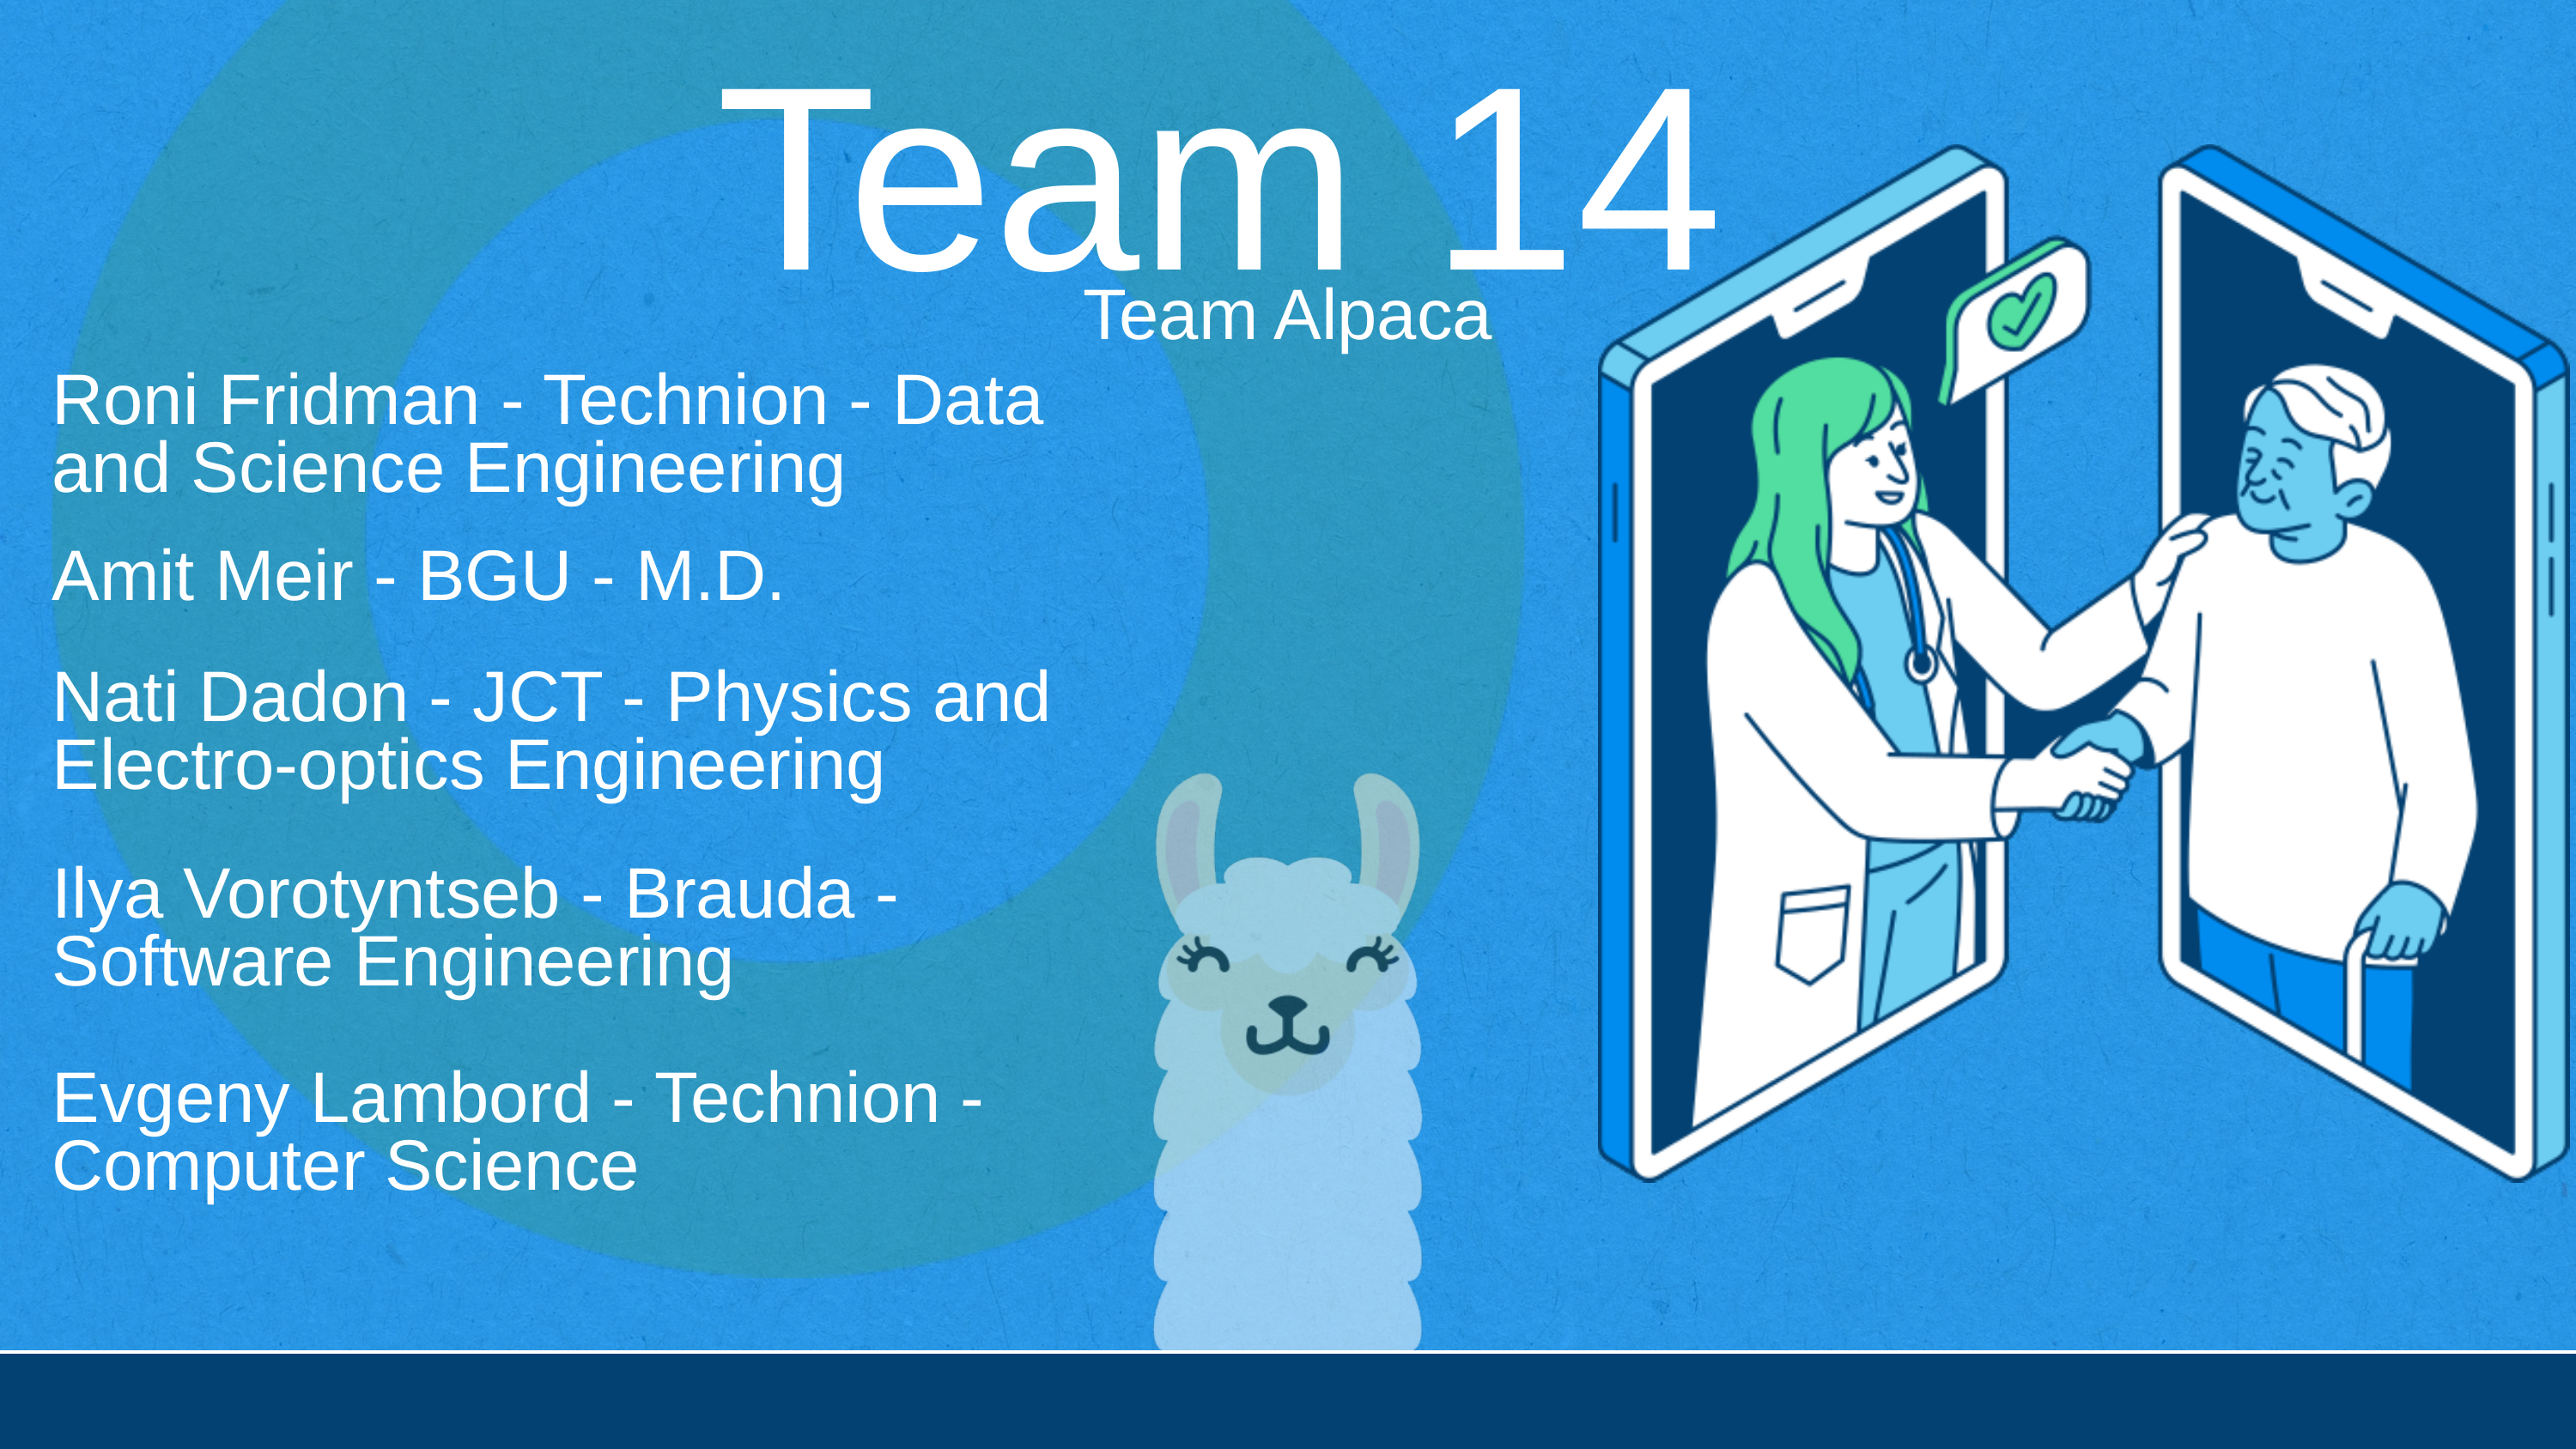

Team 14

Team Alpaca
Roni Fridman - Technion - Data and Science Engineering
Amit Meir - BGU - M.D.
Nati Dadon - JCT - Physics and Electro-optics Engineering

Ilya Vorotyntseb - Brauda - Software Engineering
Evgeny Lambord - Technion - Computer Science